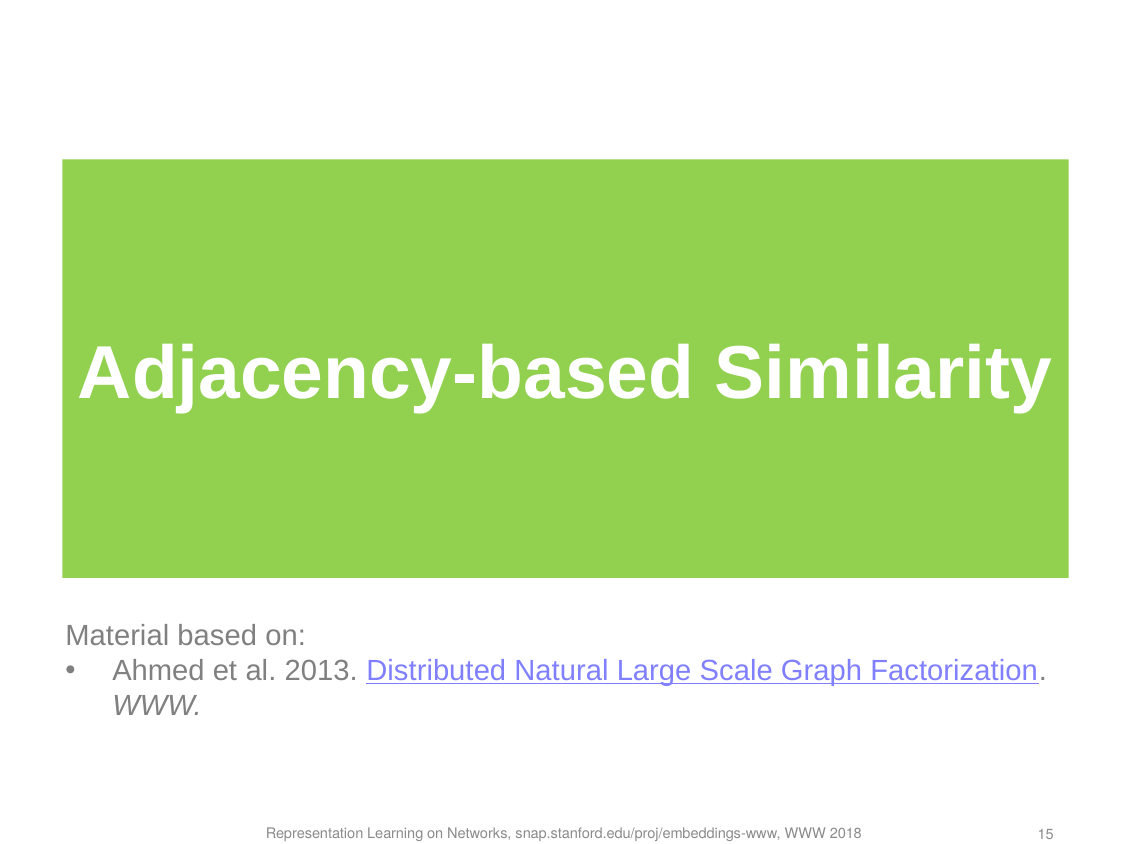

Adjacency-based Similarity
Material based on:
Ahmed et al. 2013. Distributed Natural Large Scale Graph Factorization. WWW.
Representation Learning on Networks, snap.stanford.edu/proj/embeddings-www, WWW 2018
15